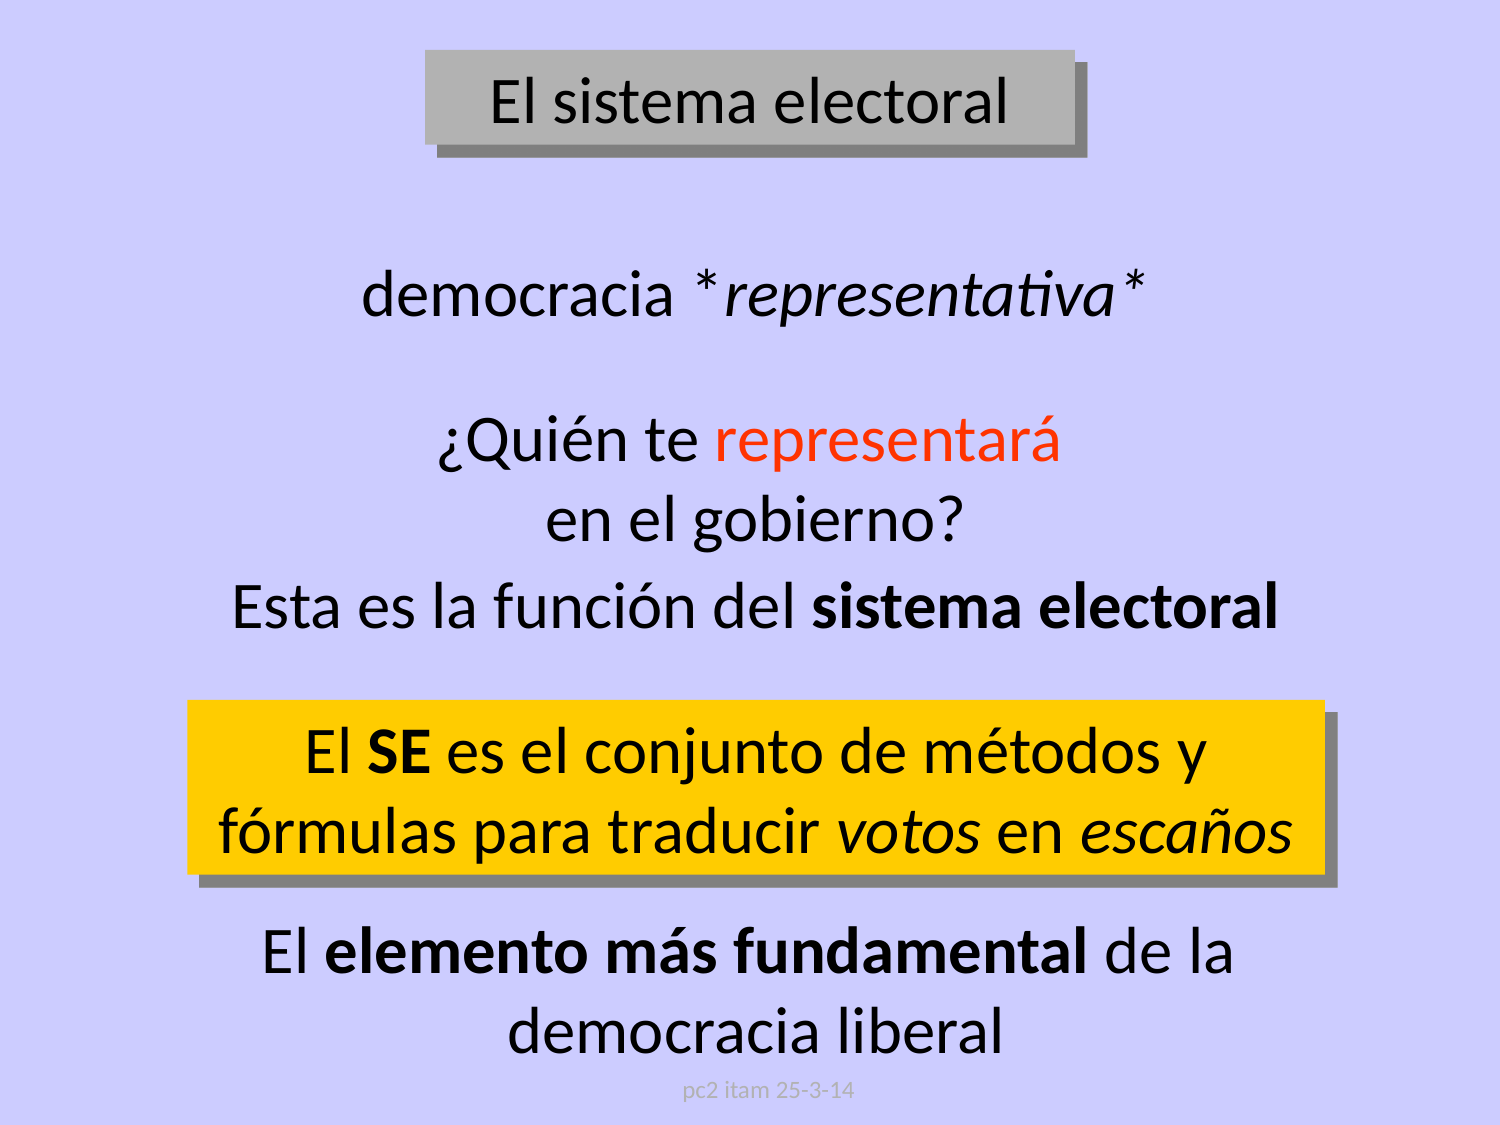

El sistema electoral
 democracia *representativa*
¿Quién te representará
en el gobierno?
Esta es la función del sistema electoral
El SE es el conjunto de métodos y fórmulas para traducir votos en escaños
El elemento más fundamental de la
democracia liberal